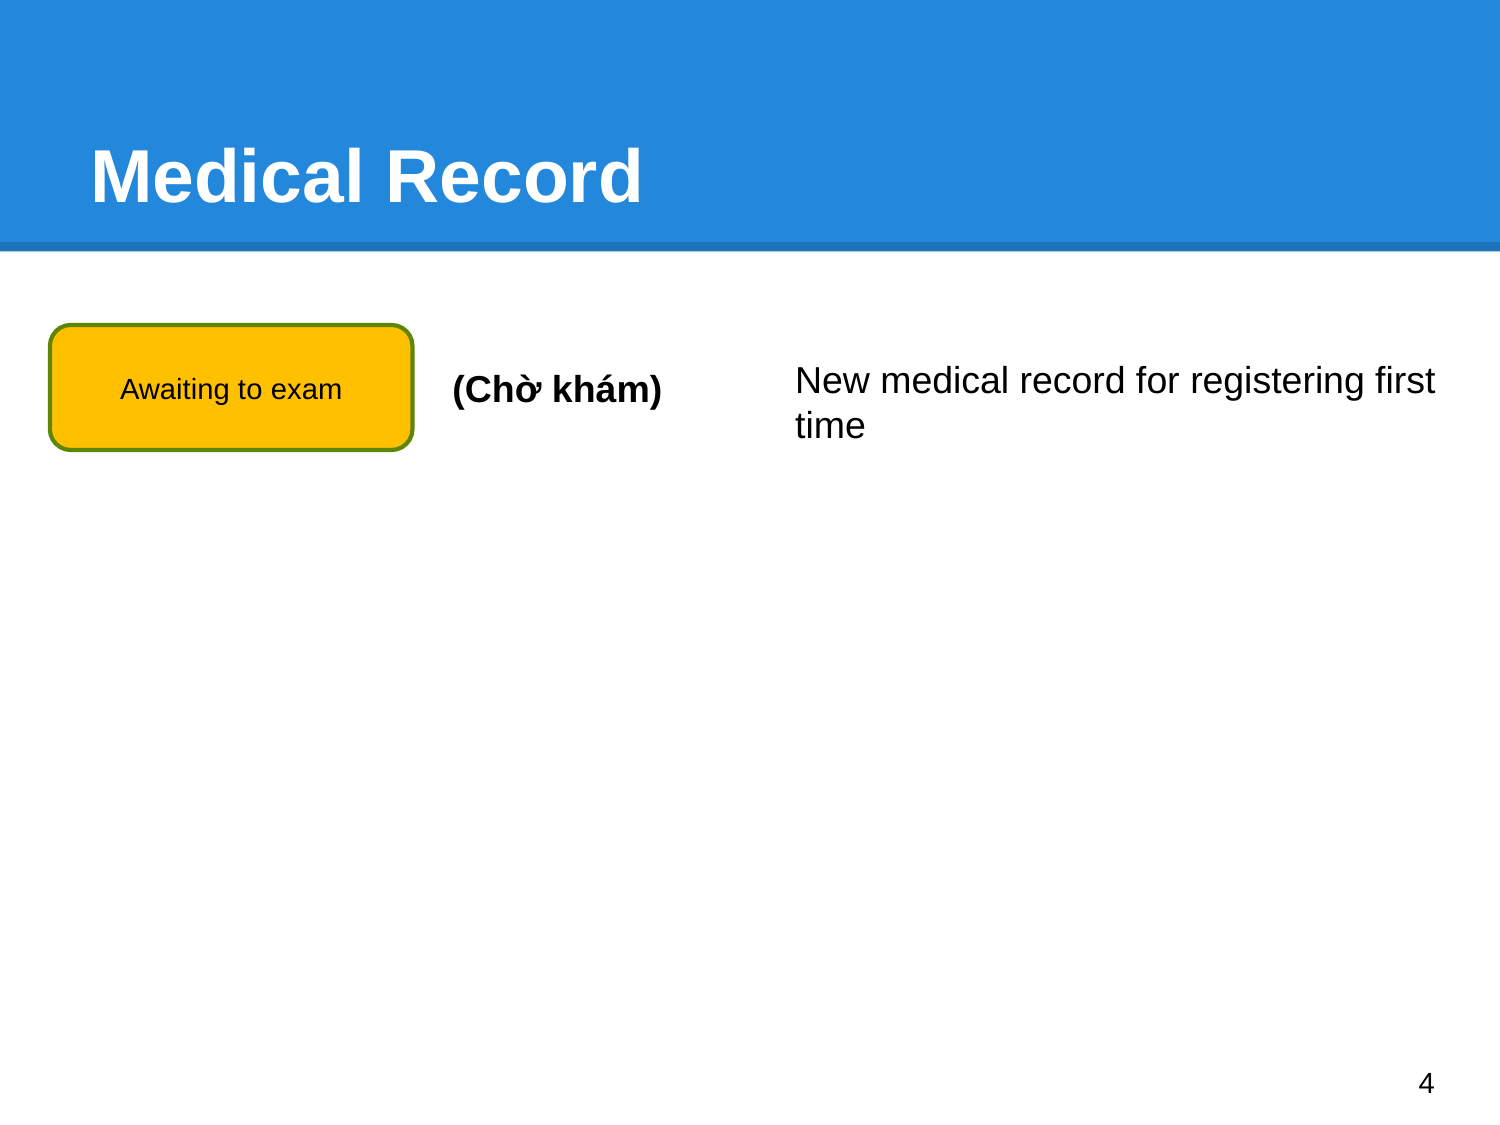

# Medical Record

Awaiting to exam
(Chờ khám)
New medical record for registering first time
4